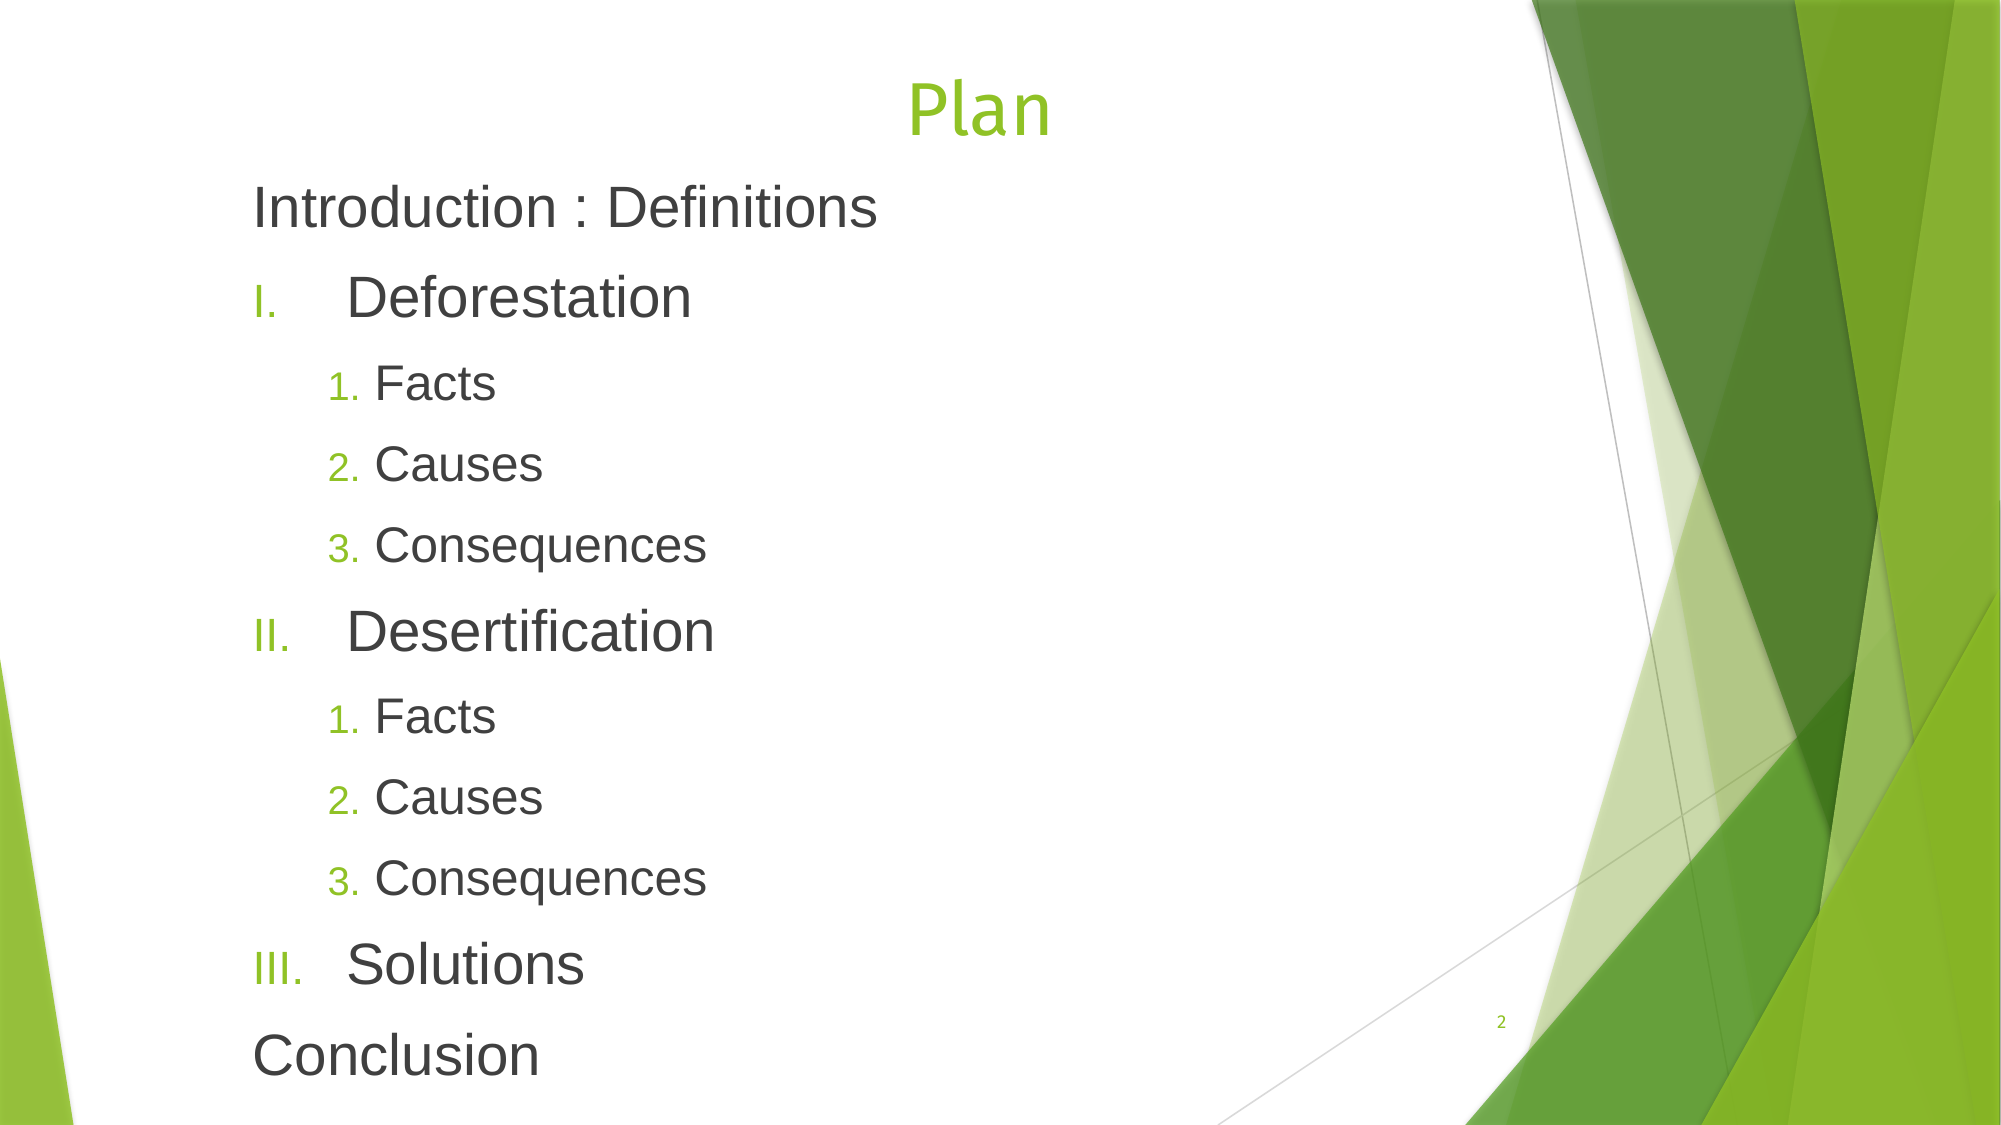

# Plan
Introduction : Definitions
Deforestation
Facts
Causes
Consequences
Desertification
Facts
Causes
Consequences
Solutions
Conclusion

2